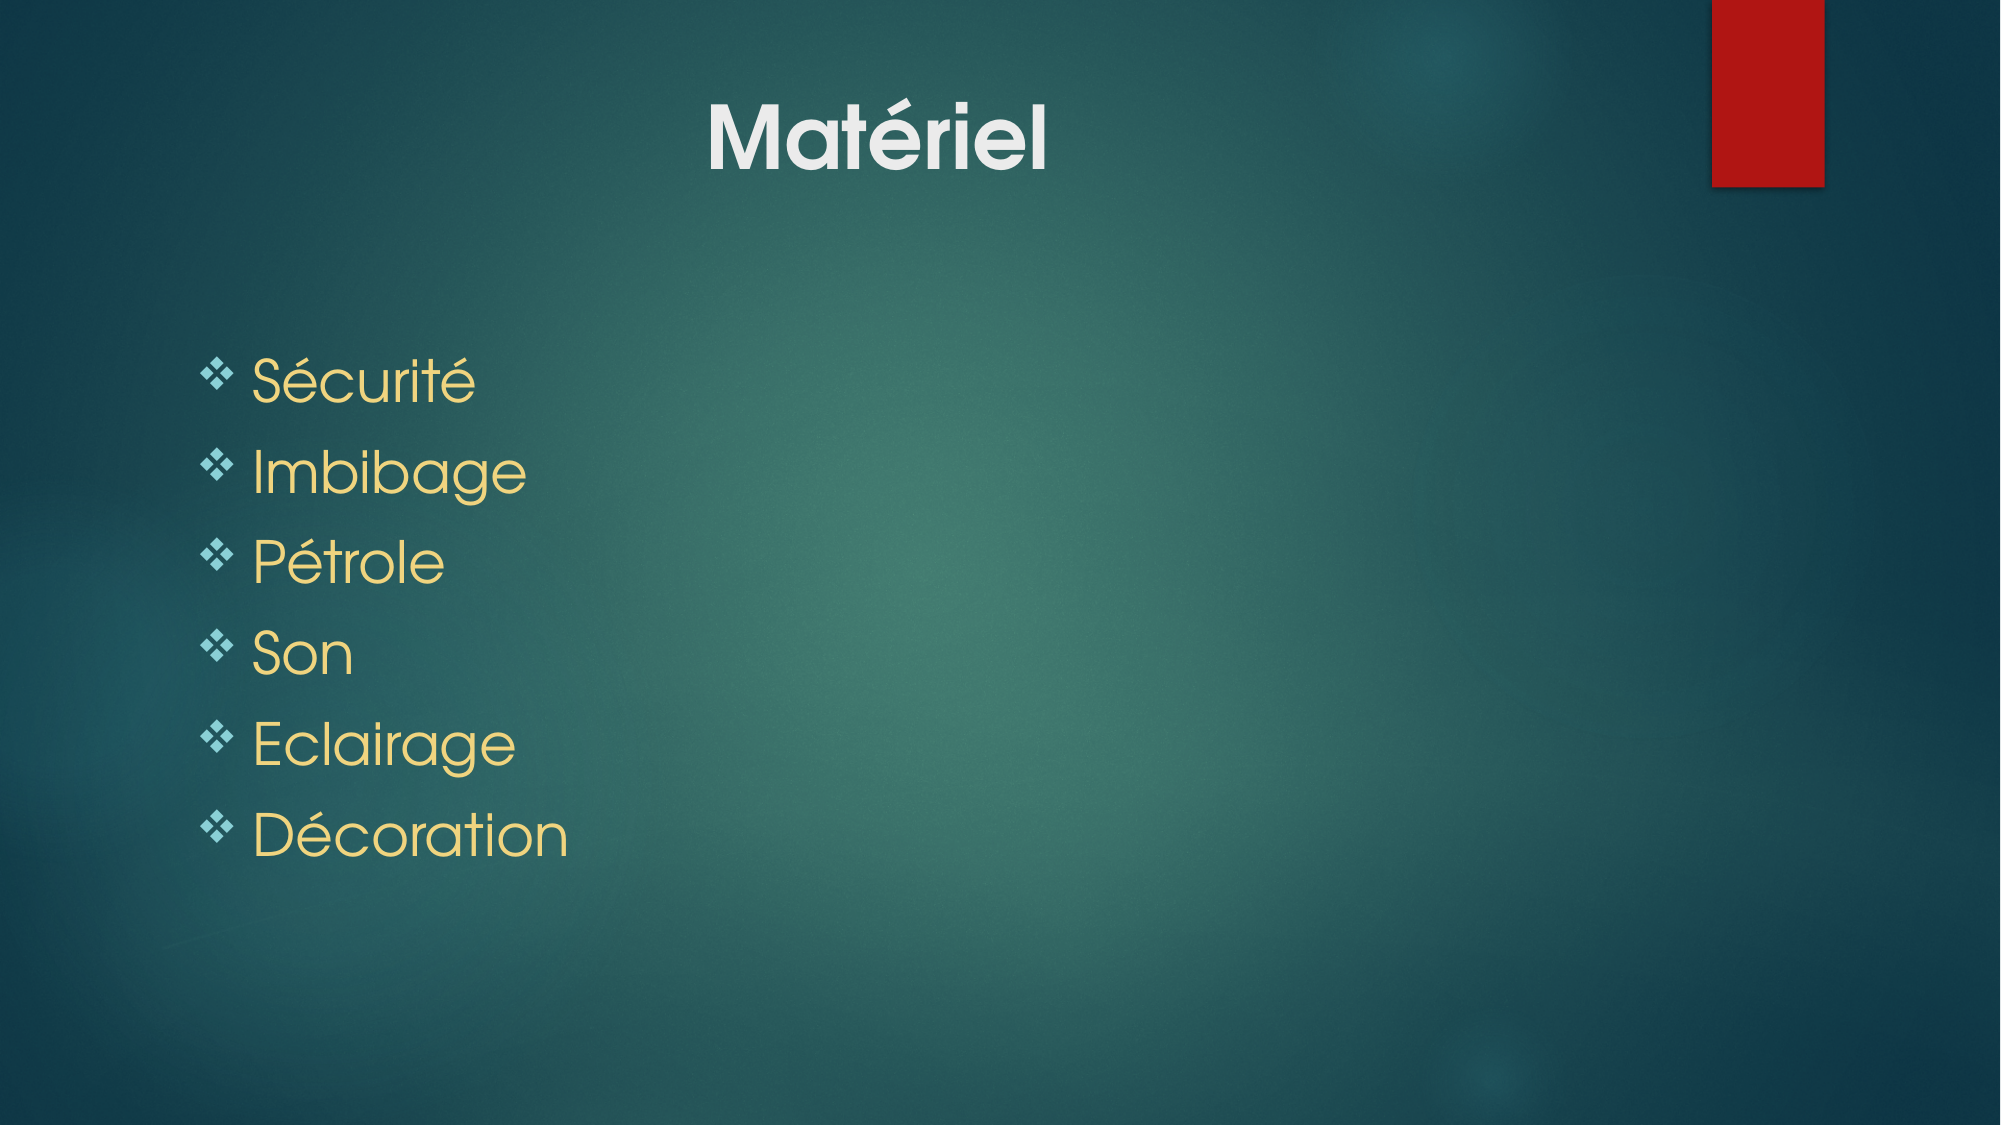

# Matériel
Sécurité
Imbibage
Pétrole
Son
Eclairage
Décoration